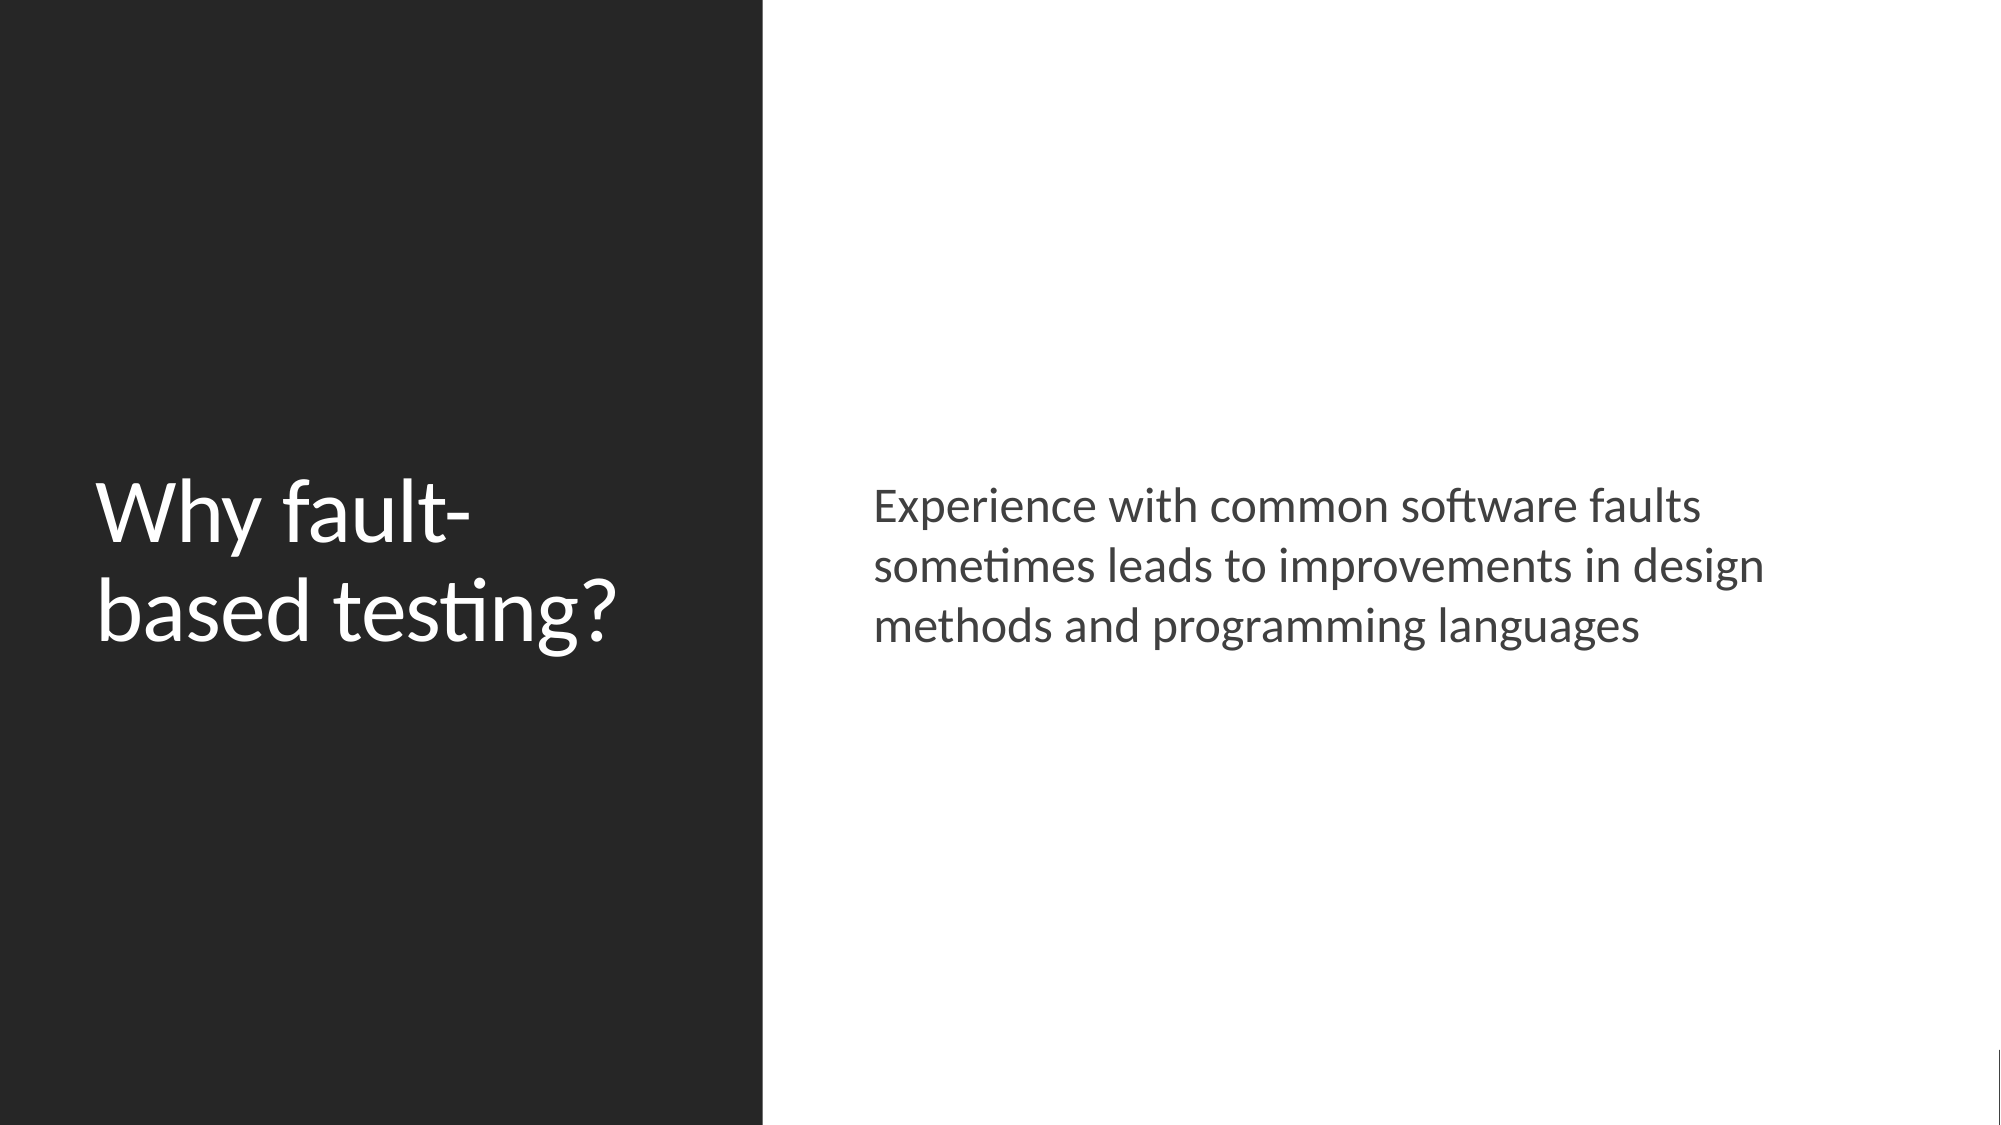

# Why fault-based testing?
Experience with common software faults sometimes leads to improvements in design methods and programming languages